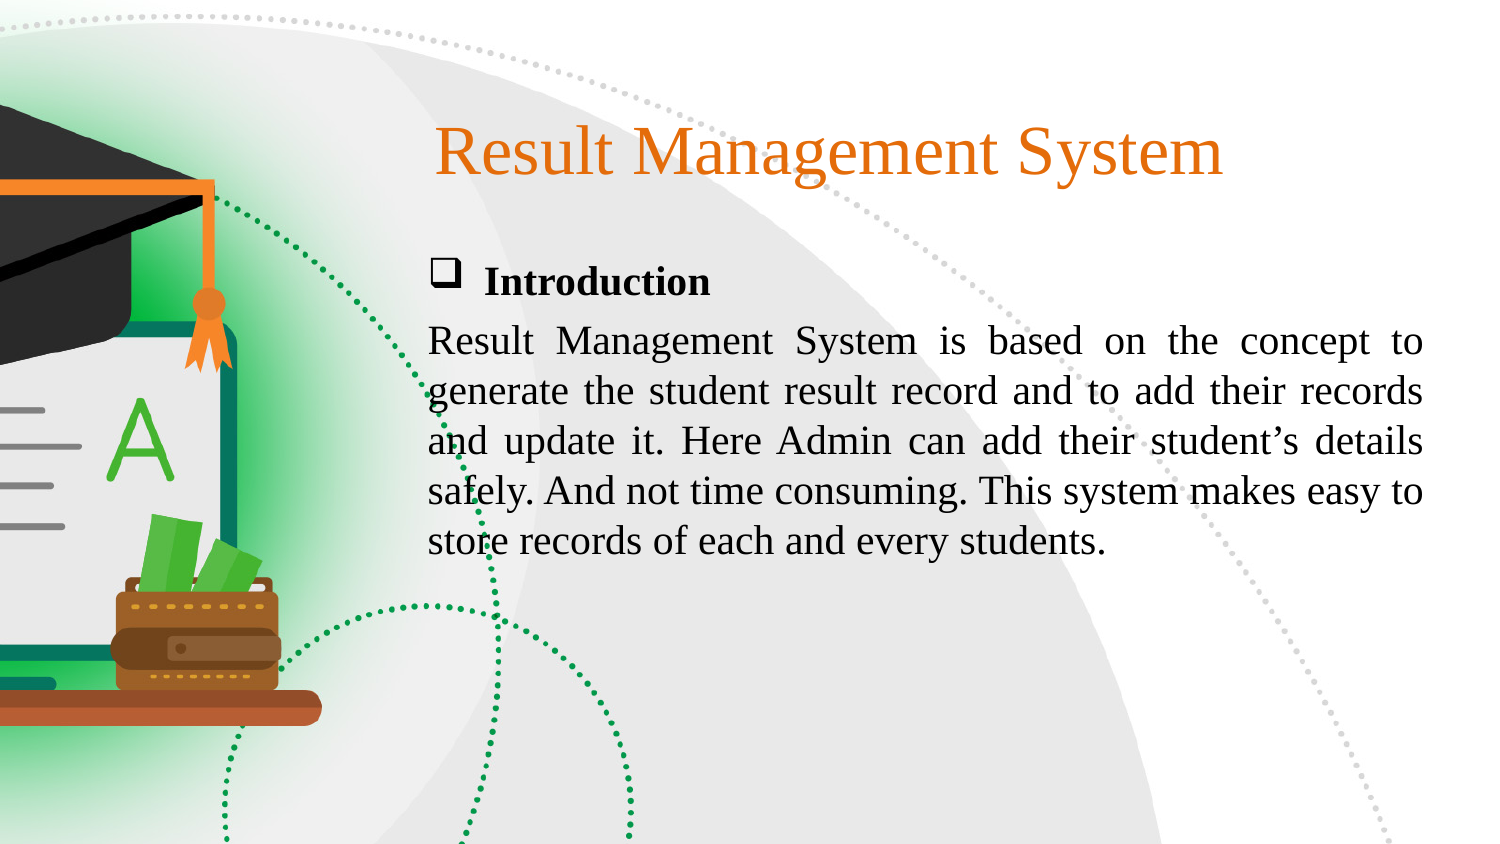

# Result Management System
Introduction
Result Management System is based on the concept to generate the student result record and to add their records and update it. Here Admin can add their student’s details safely. And not time consuming. This system makes easy to store records of each and every students.